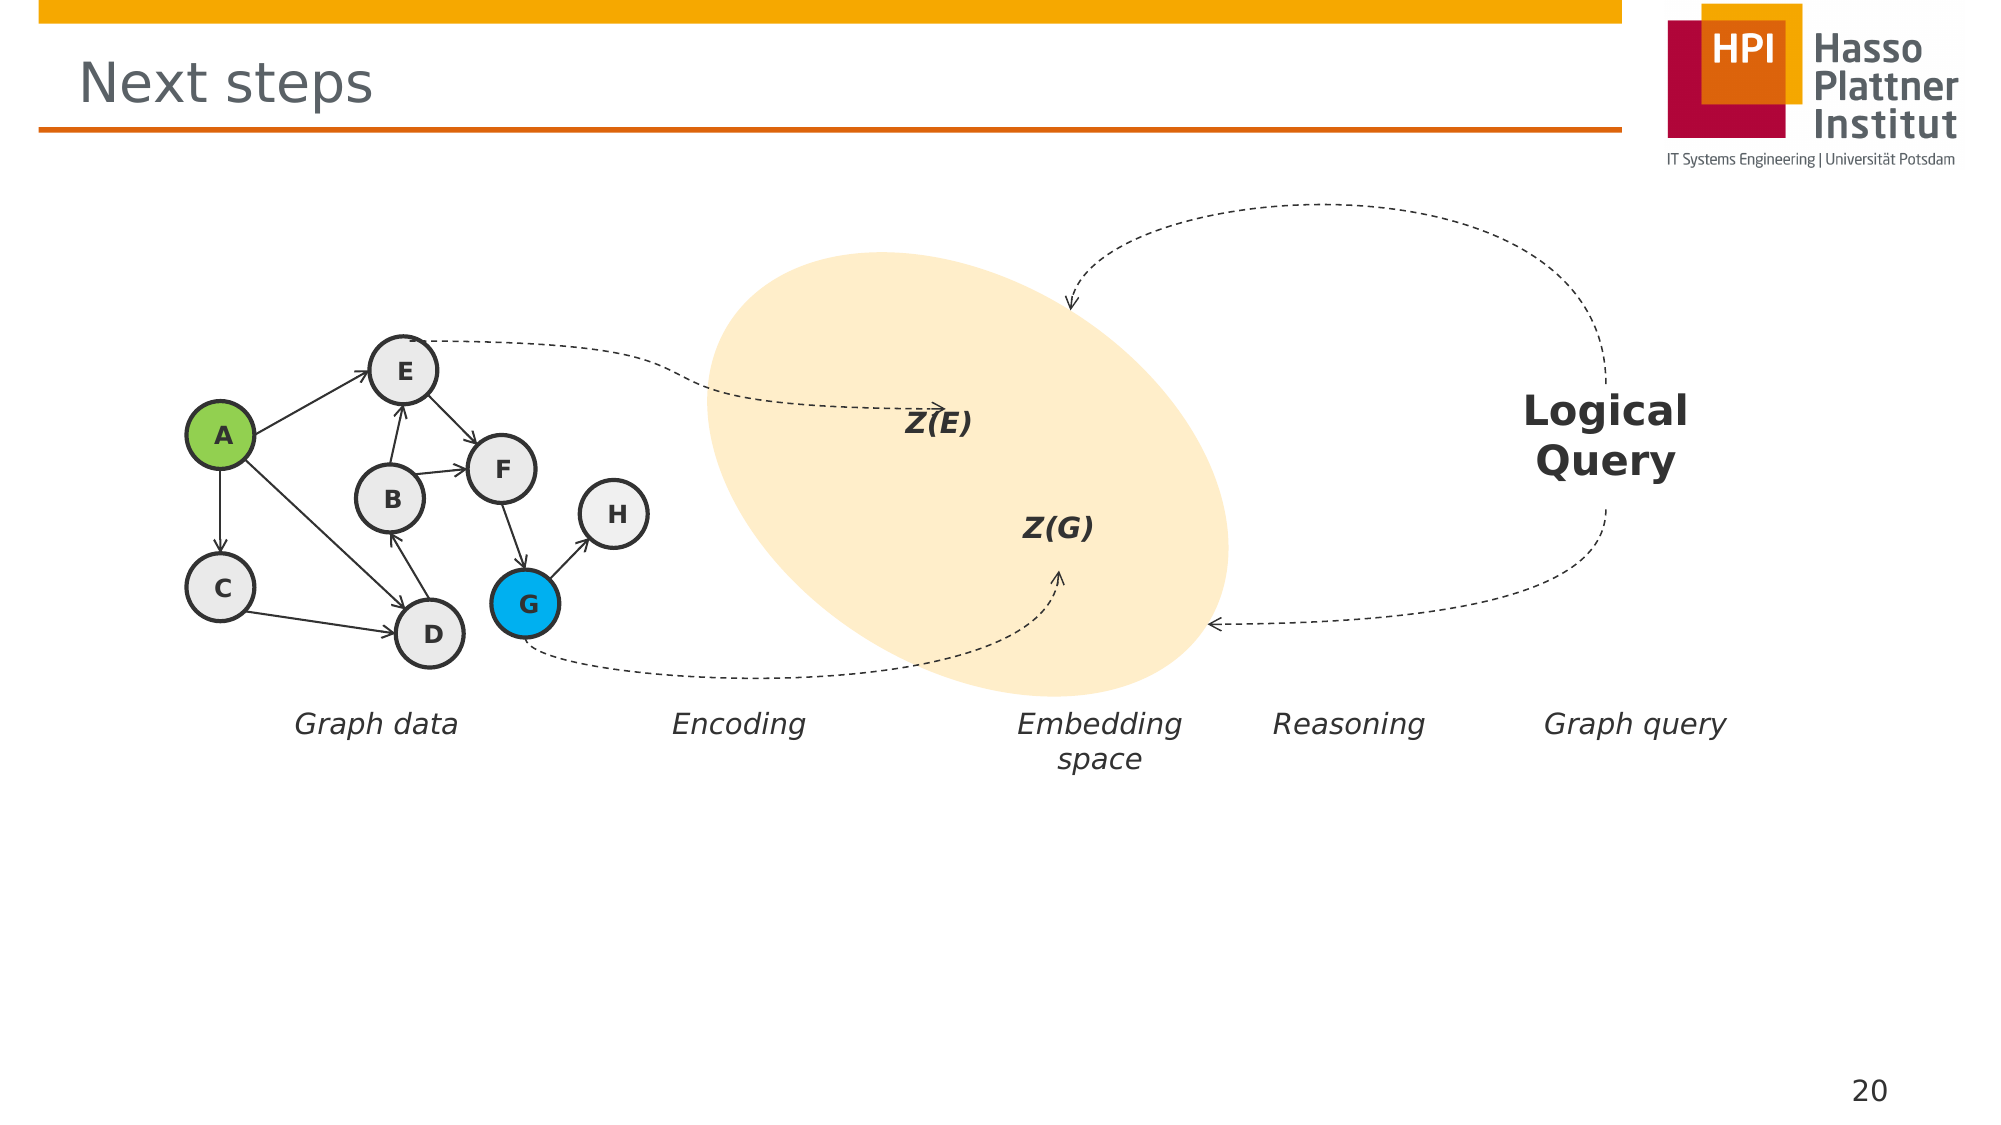

# Next steps

E
A
F
B
C
D
Logical Query
Z(E)
H
G
Z(G)
Graph data
Encoding
Embedding space
Reasoning
Graph query
20